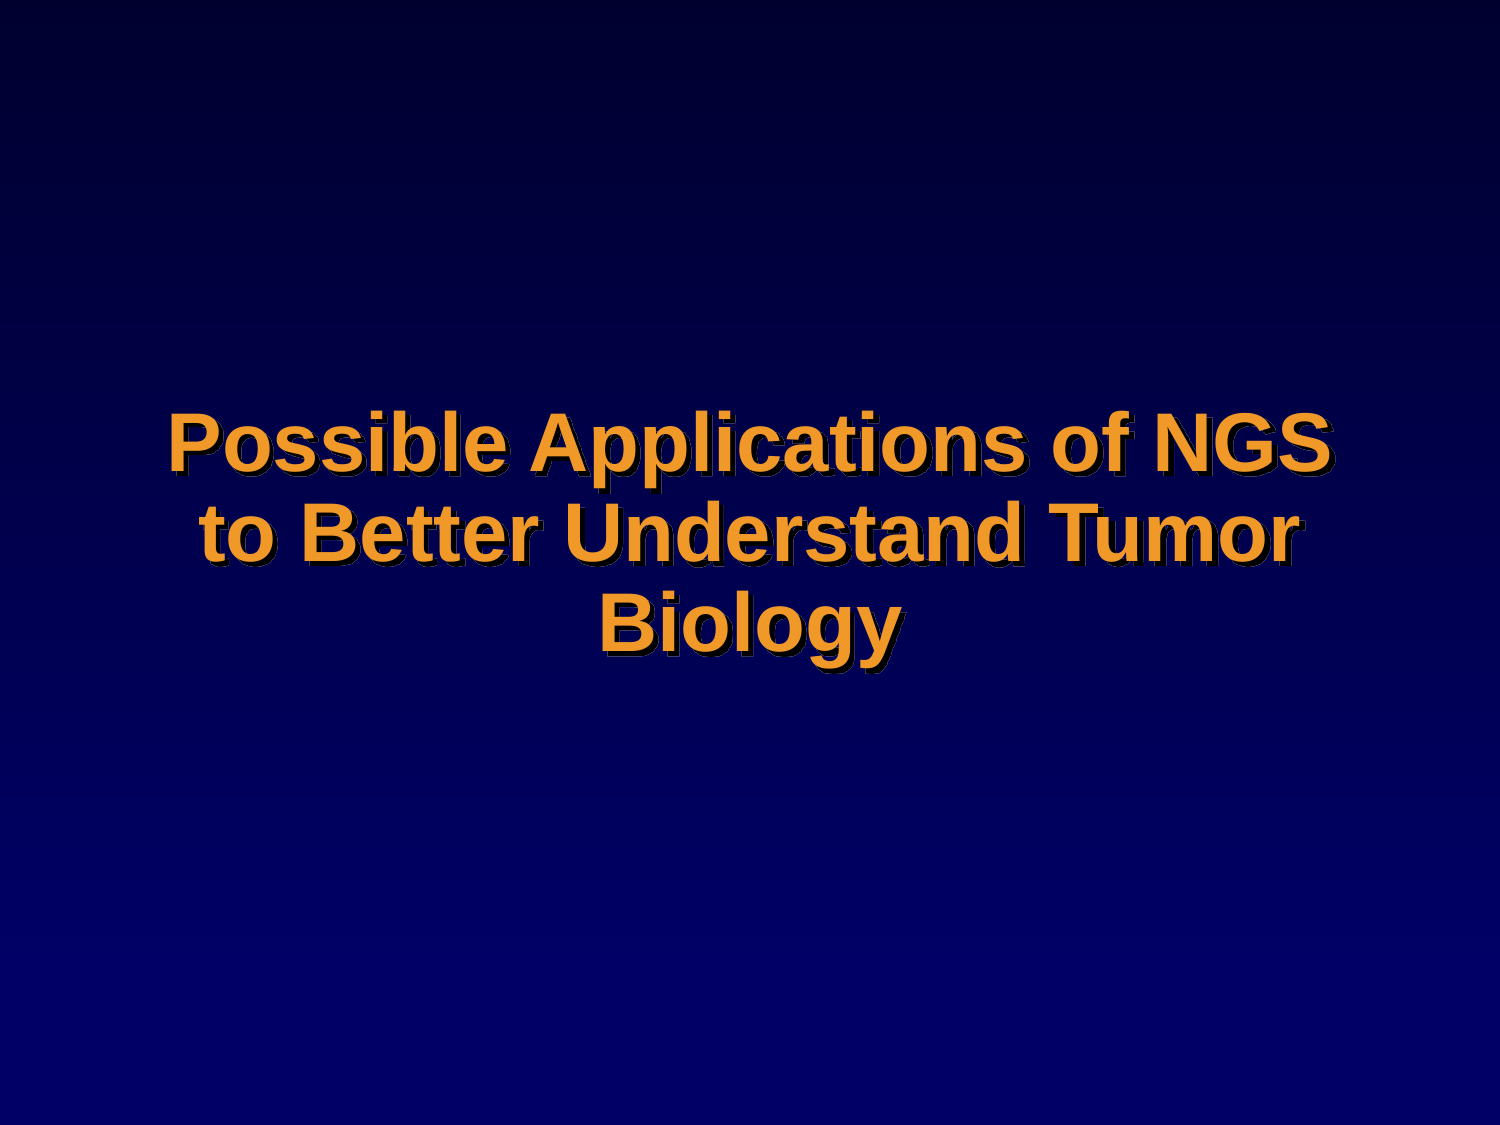

# Possible Applications of NGS to Better Understand Tumor Biology